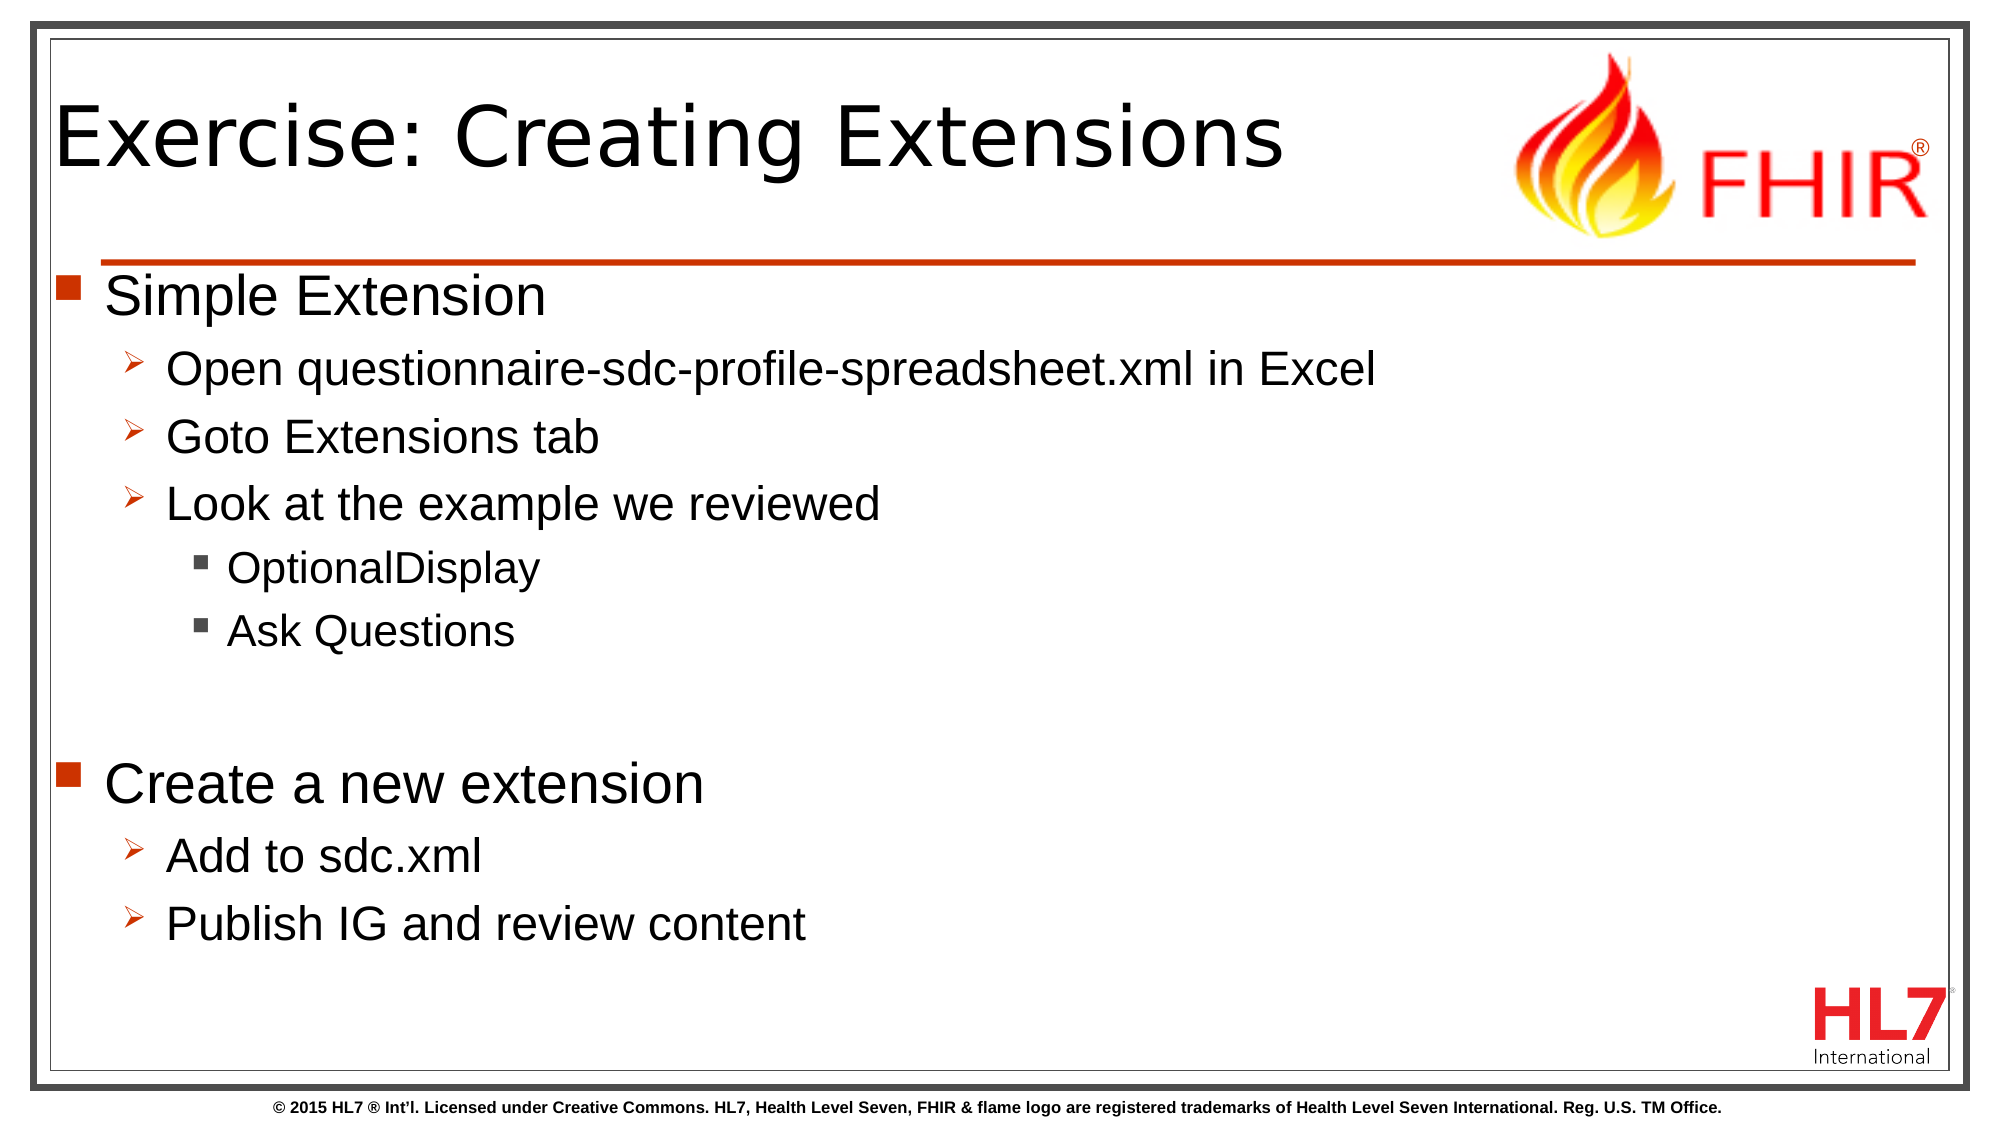

# Exercise: Creating Extensions
Simple Extension
Open questionnaire-sdc-profile-spreadsheet.xml in Excel
Goto Extensions tab
Look at the example we reviewed
OptionalDisplay
Ask Questions

Create a new extension
Add to sdc.xml
Publish IG and review content